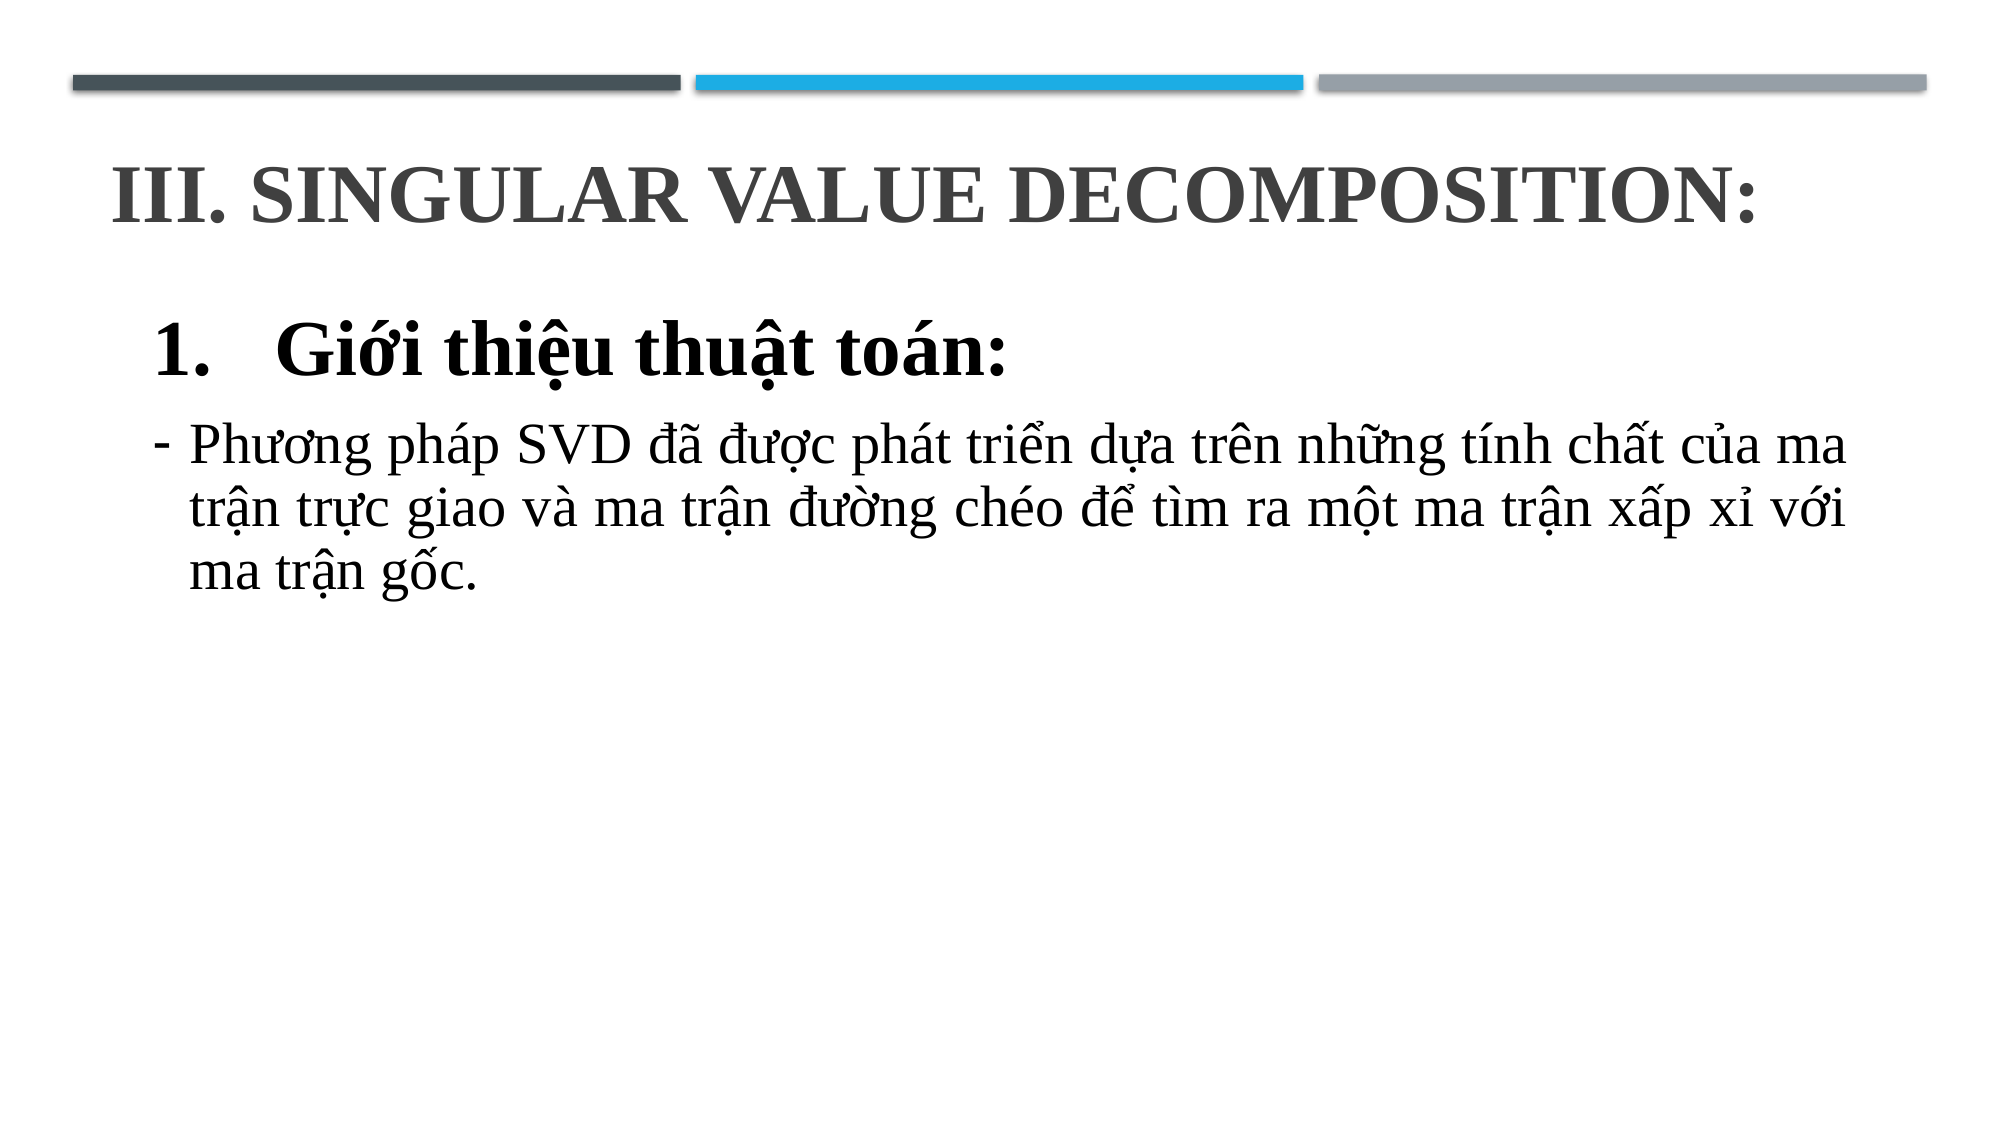

# III. Singular Value Decomposition:
Giới thiệu thuật toán:
Phương pháp SVD đã được phát triển dựa trên những tính chất của ma trận trực giao và ma trận đường chéo để tìm ra một ma trận xấp xỉ với ma trận gốc.